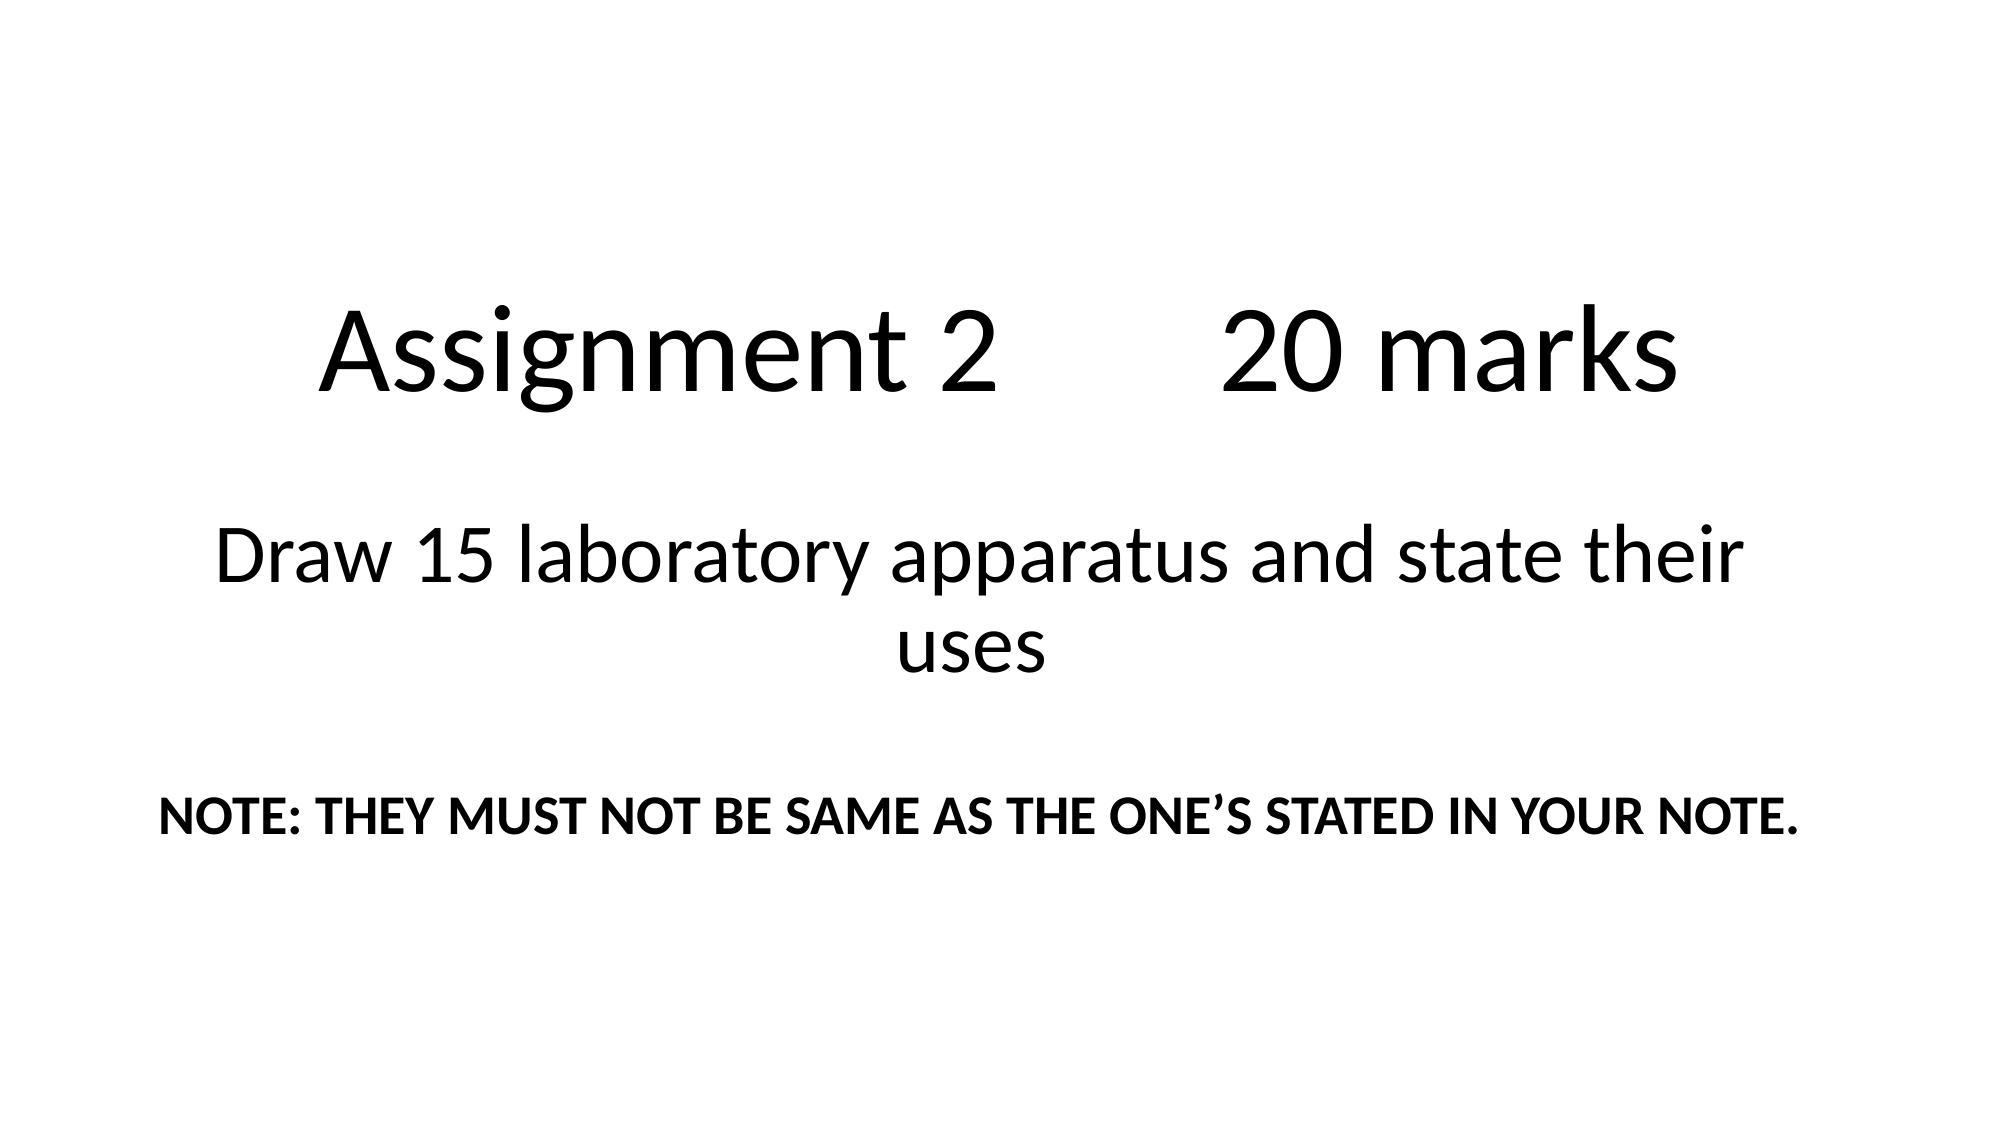

# Assignment 2		20 marks
Draw 15 laboratory apparatus and state their uses

NOTE: THEY MUST NOT BE SAME AS THE ONE’S STATED IN YOUR NOTE.